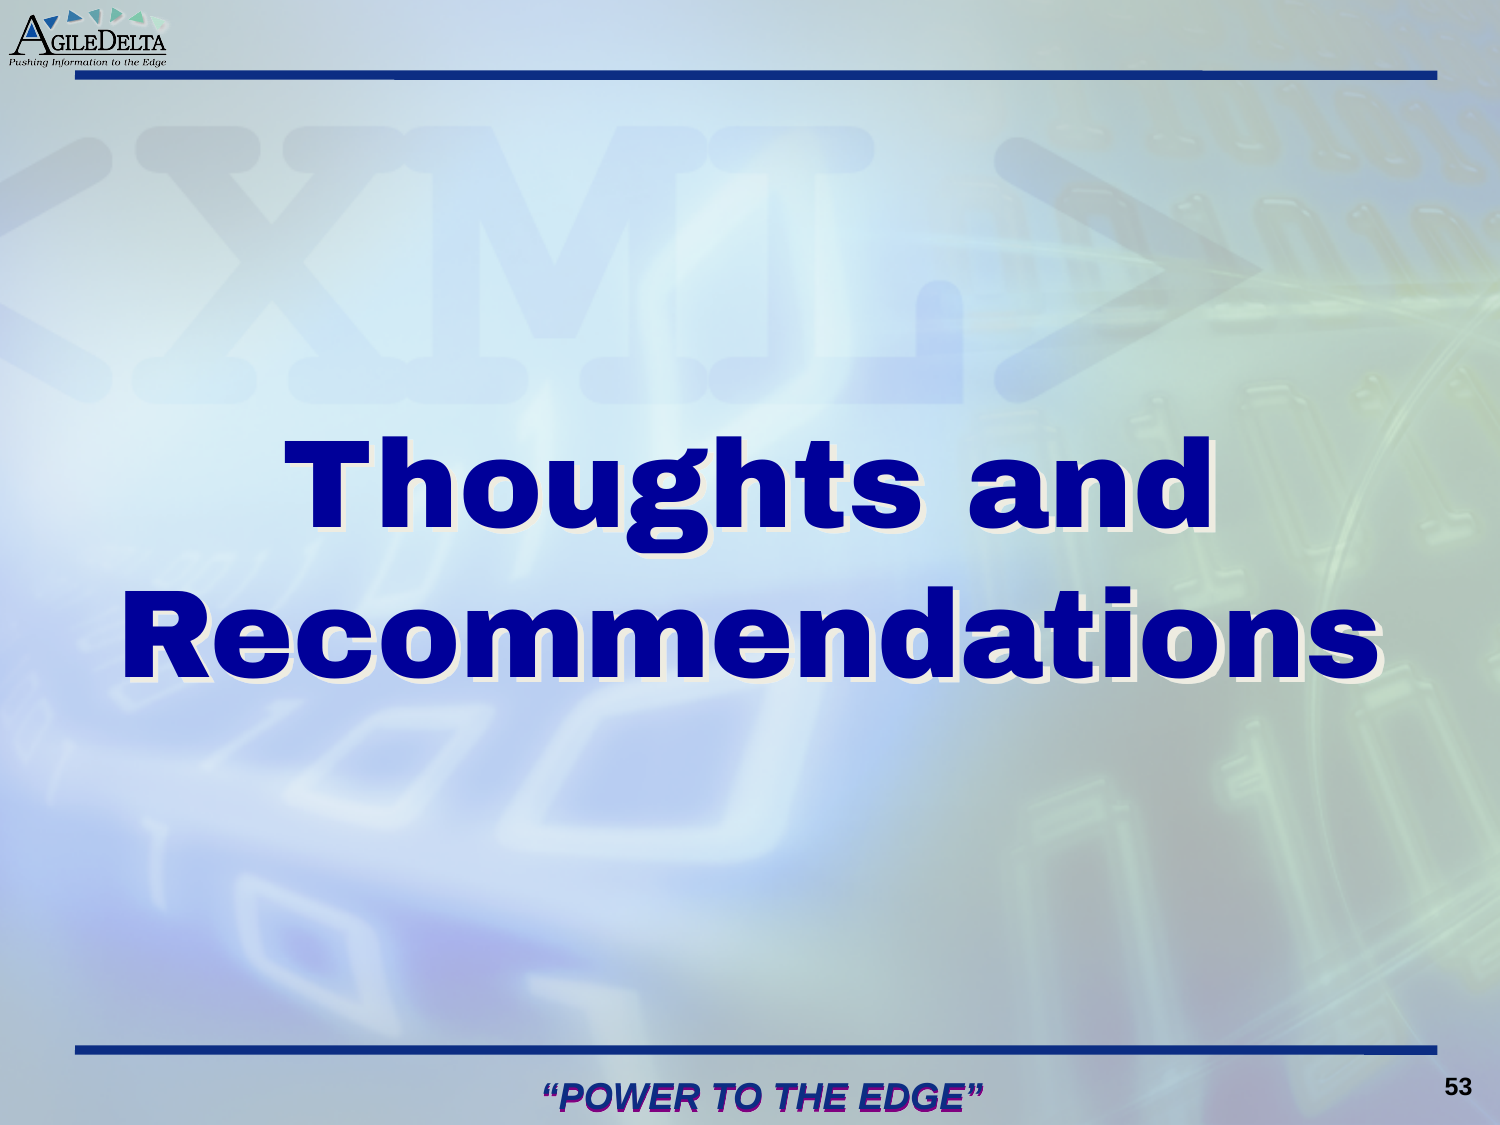

Thoughts and Recommendations

53
“POWER TO THE EDGE”